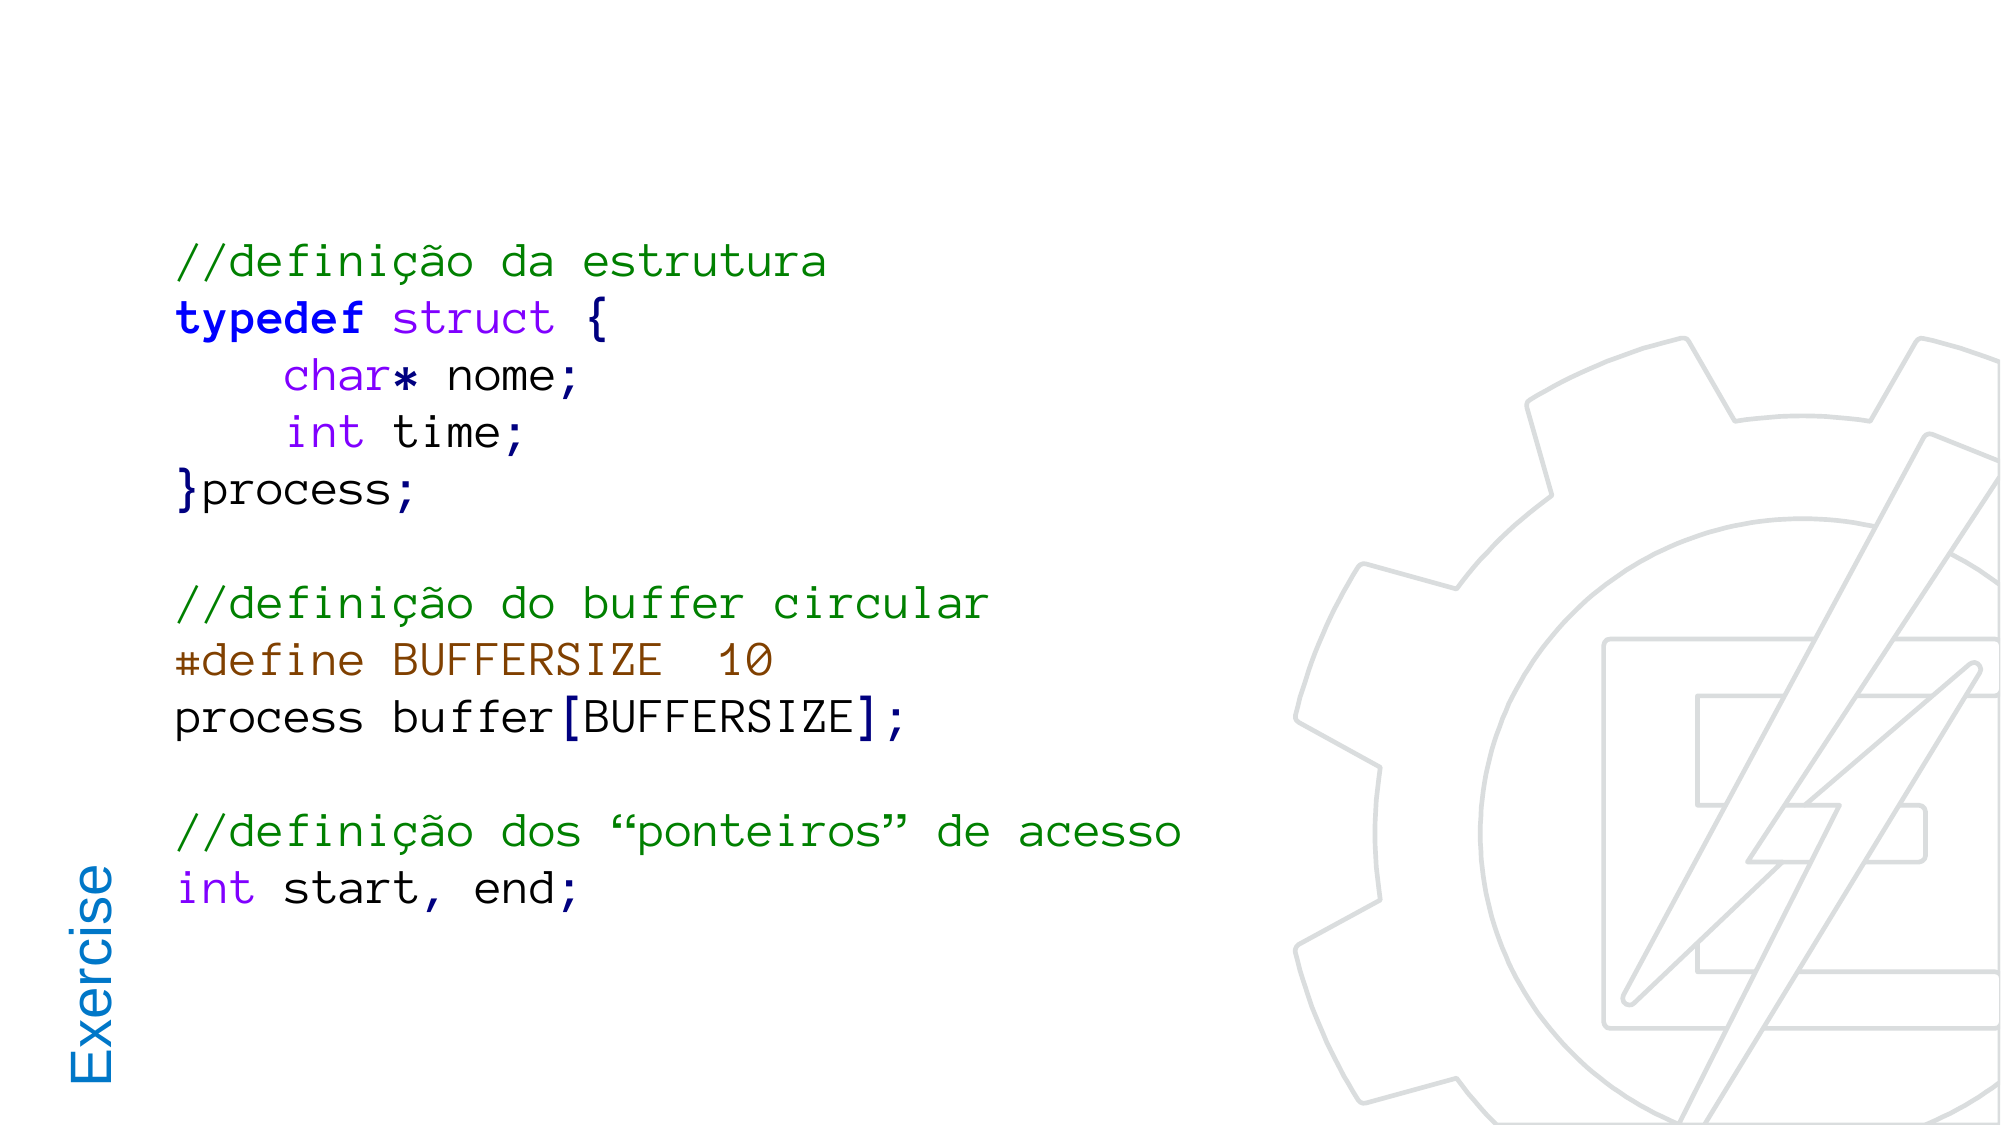

//definição da estrutura
typedef struct {
    char* nome;
    int time;
}process;

//definição do buffer circular
#define BUFFERSIZE  10
process buffer[BUFFERSIZE];

//definição dos “ponteiros” de acesso
int start, end;
# Exercise